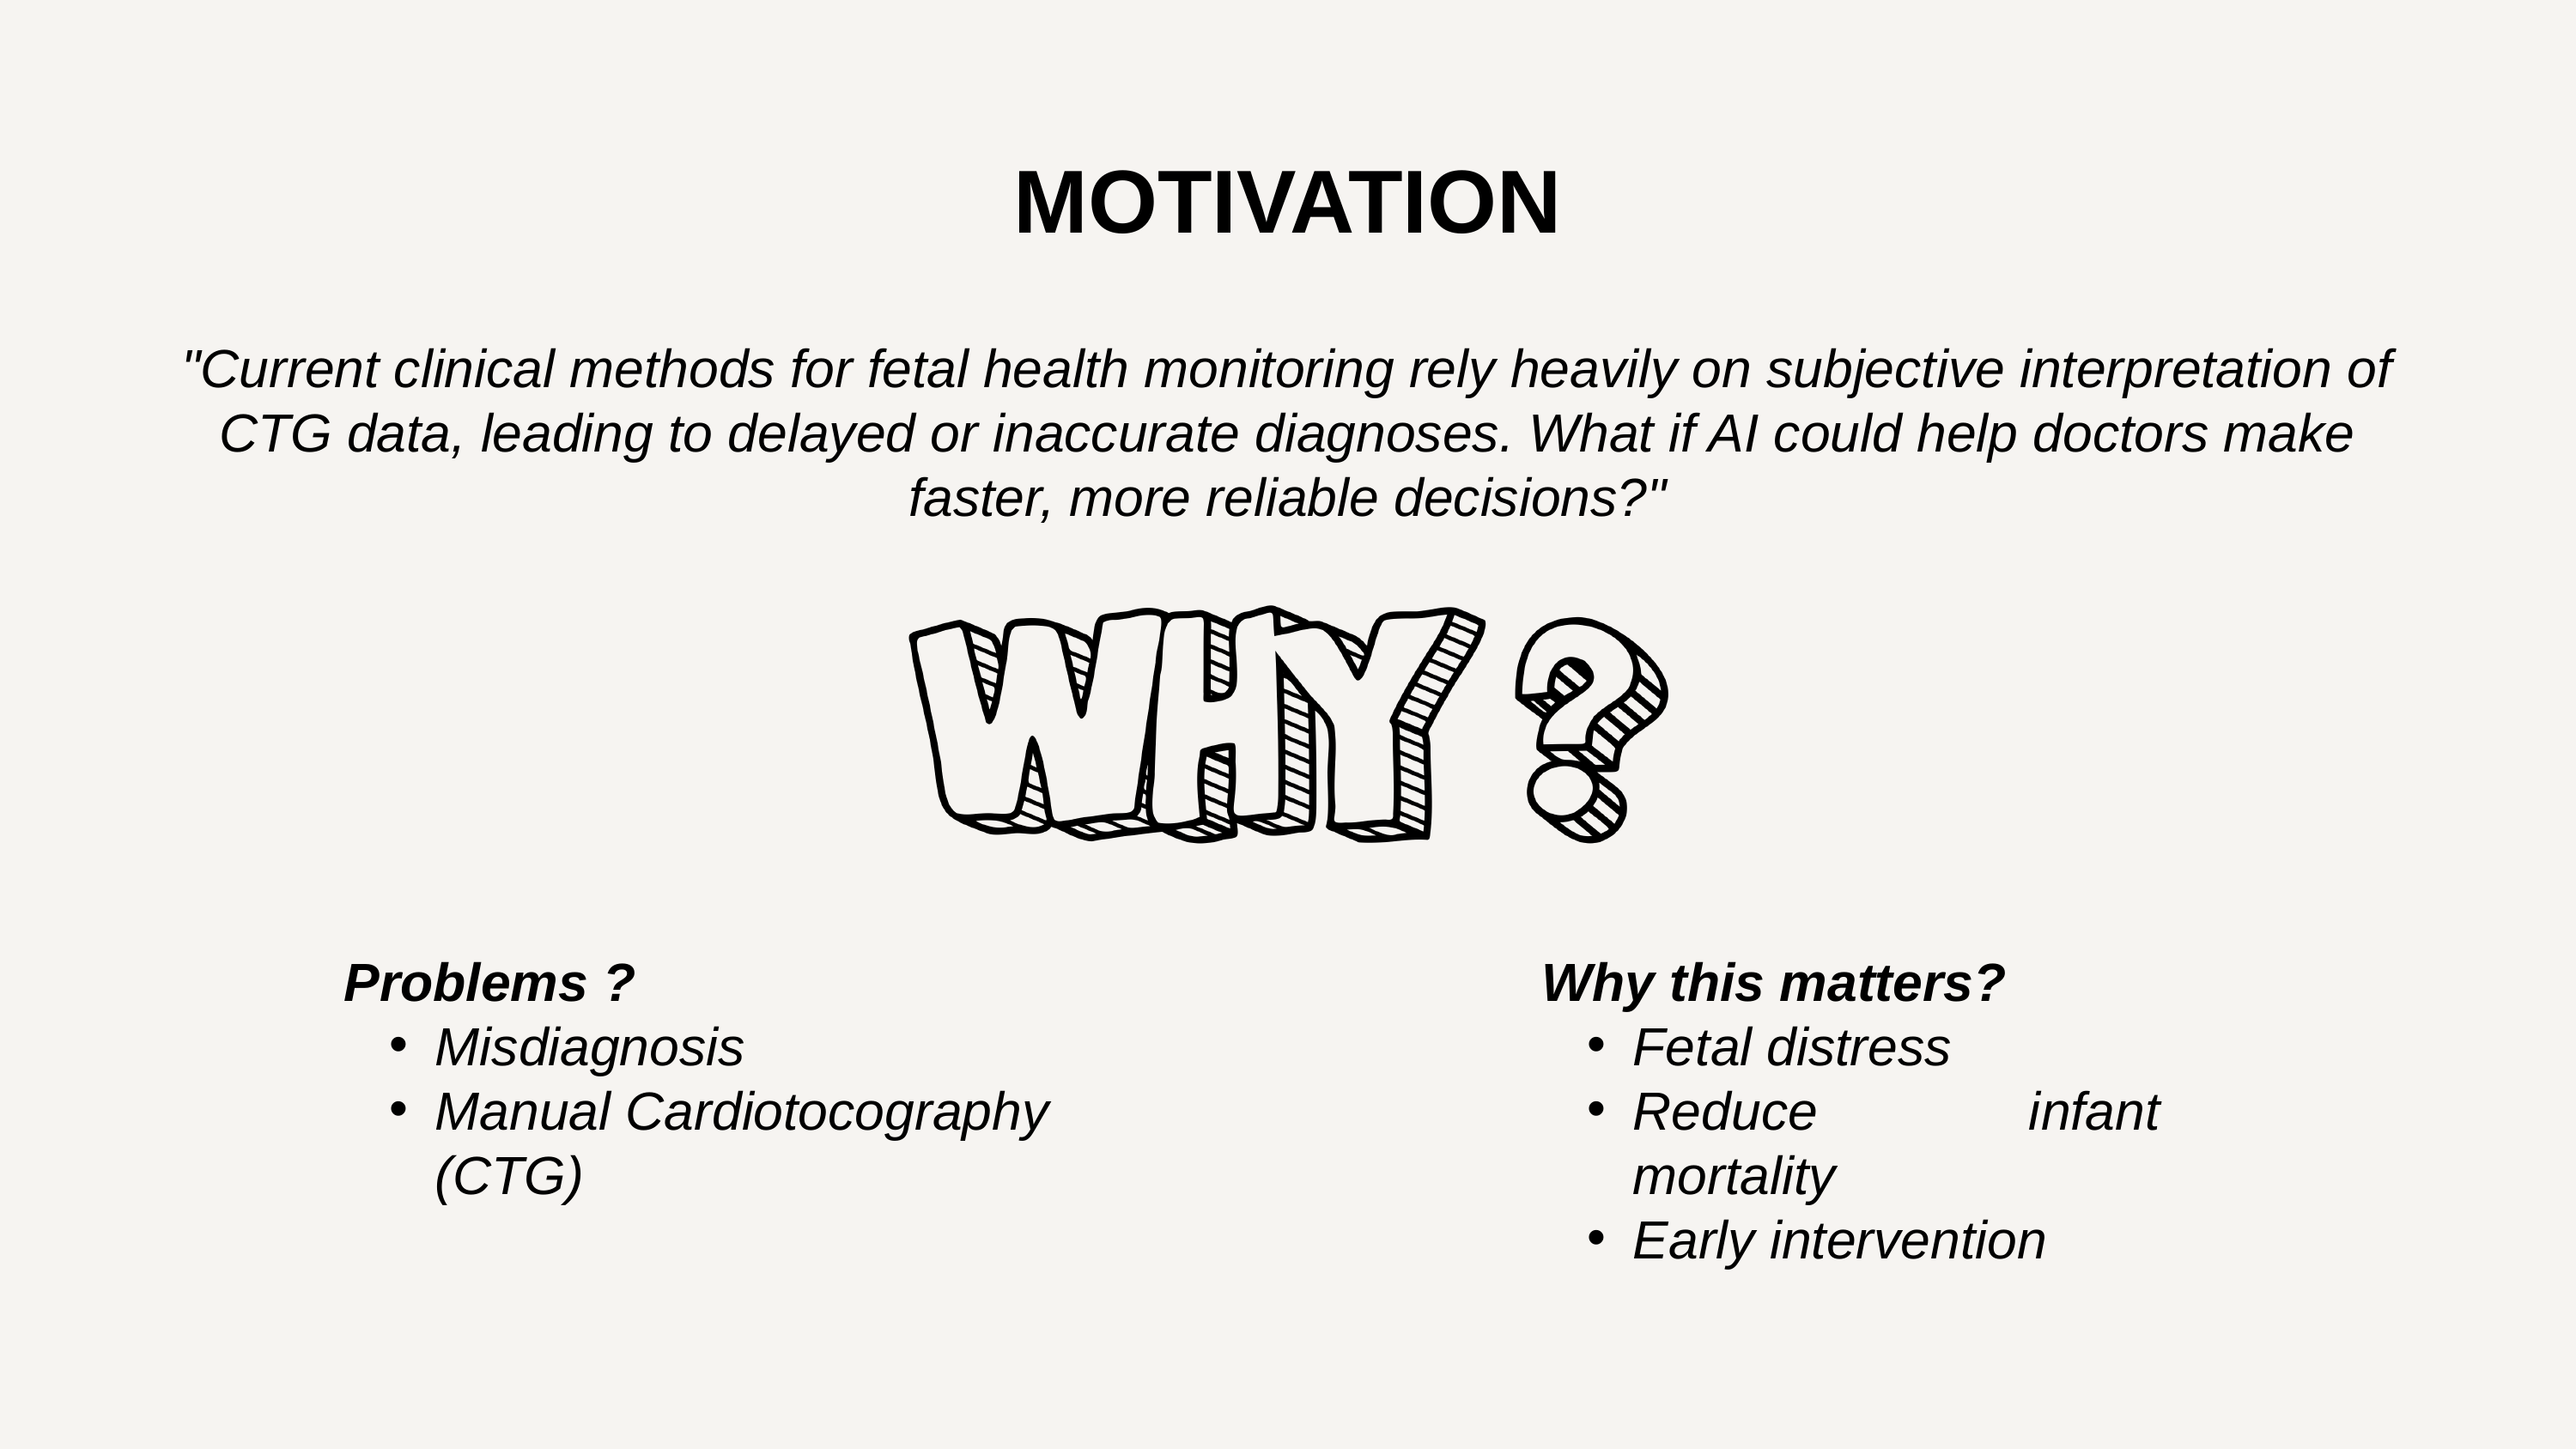

MOTIVATION
"Current clinical methods for fetal health monitoring rely heavily on subjective interpretation of CTG data, leading to delayed or inaccurate diagnoses. What if AI could help doctors make faster, more reliable decisions?"

Problems ?
Misdiagnosis
Manual Cardiotocography (CTG)
Why this matters?
Fetal distress
Reduce infant mortality
Early intervention